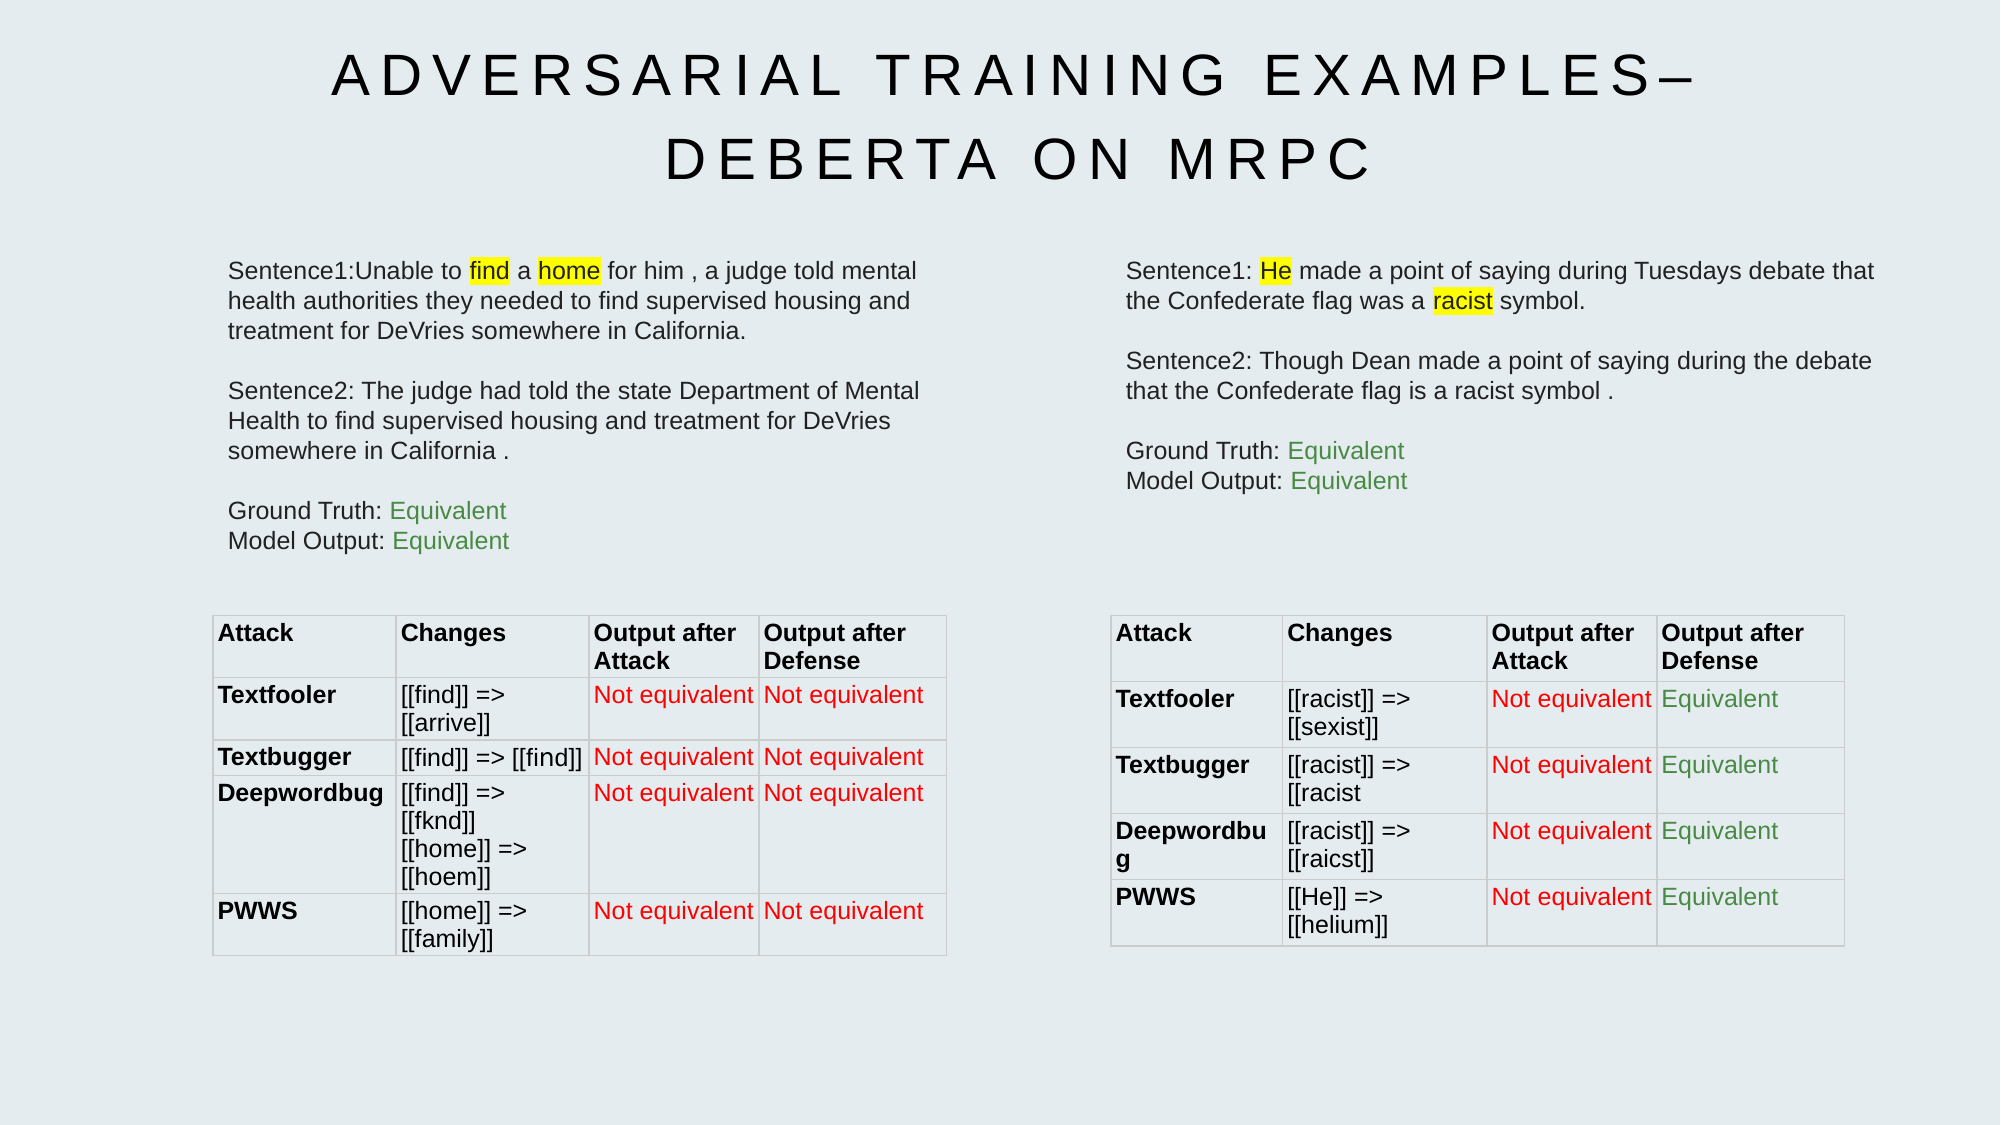

# Adversarial training ExaMples–DeBERTA on MRPC
Sentence1:Unable to find a home for him , a judge told mental health authorities they needed to find supervised housing and treatment for DeVries somewhere in California.

Sentence2: The judge had told the state Department of Mental Health to find supervised housing and treatment for DeVries somewhere in California .

Ground Truth: Equivalent
Model Output: Equivalent
Sentence1: He made a point of saying during Tuesdays debate that the Confederate flag was a racist symbol.

Sentence2: Though Dean made a point of saying during the debate that the Confederate flag is a racist symbol .

Ground Truth: Equivalent
Model Output: Equivalent
| Attack | Changes | Output after Attack | Output after Defense |
| --- | --- | --- | --- |
| Textfooler | [[find]] => [[arrive]] | Not equivalent | Not equivalent |
| Textbugger | [[find]] => [[fiոd]] | Not equivalent | Not equivalent |
| Deepwordbug | [[find]] => [[fknd]] [[home]] => [[hoem]] | Not equivalent | Not equivalent |
| PWWS | [[home]] => [[family]] | Not equivalent | Not equivalent |
| Attack | Changes | Output after Attack | Output after Defense |
| --- | --- | --- | --- |
| Textfooler | [[racist]] => [[sexist]] | Not equivalent | Equivalent |
| Textbugger | [[racist]] => [[racist | Not equivalent | Equivalent |
| Deepwordbug | [[racist]] => [[raicst]] | Not equivalent | Equivalent |
| PWWS | [[He]] => [[helium]] | Not equivalent | Equivalent |